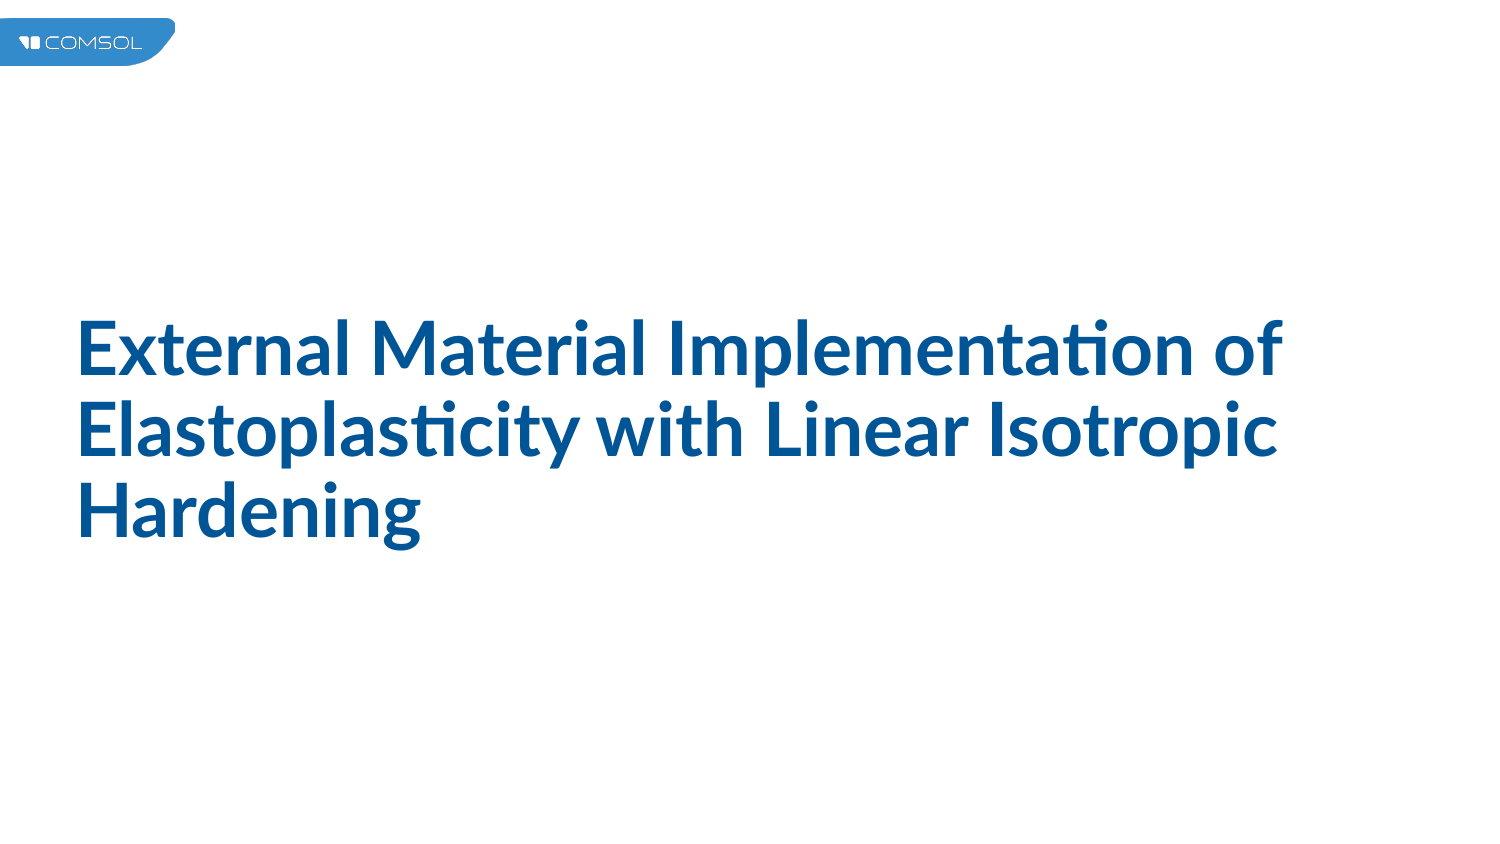

# External Material Implementation of Elastoplasticity with Linear Isotropic Hardening